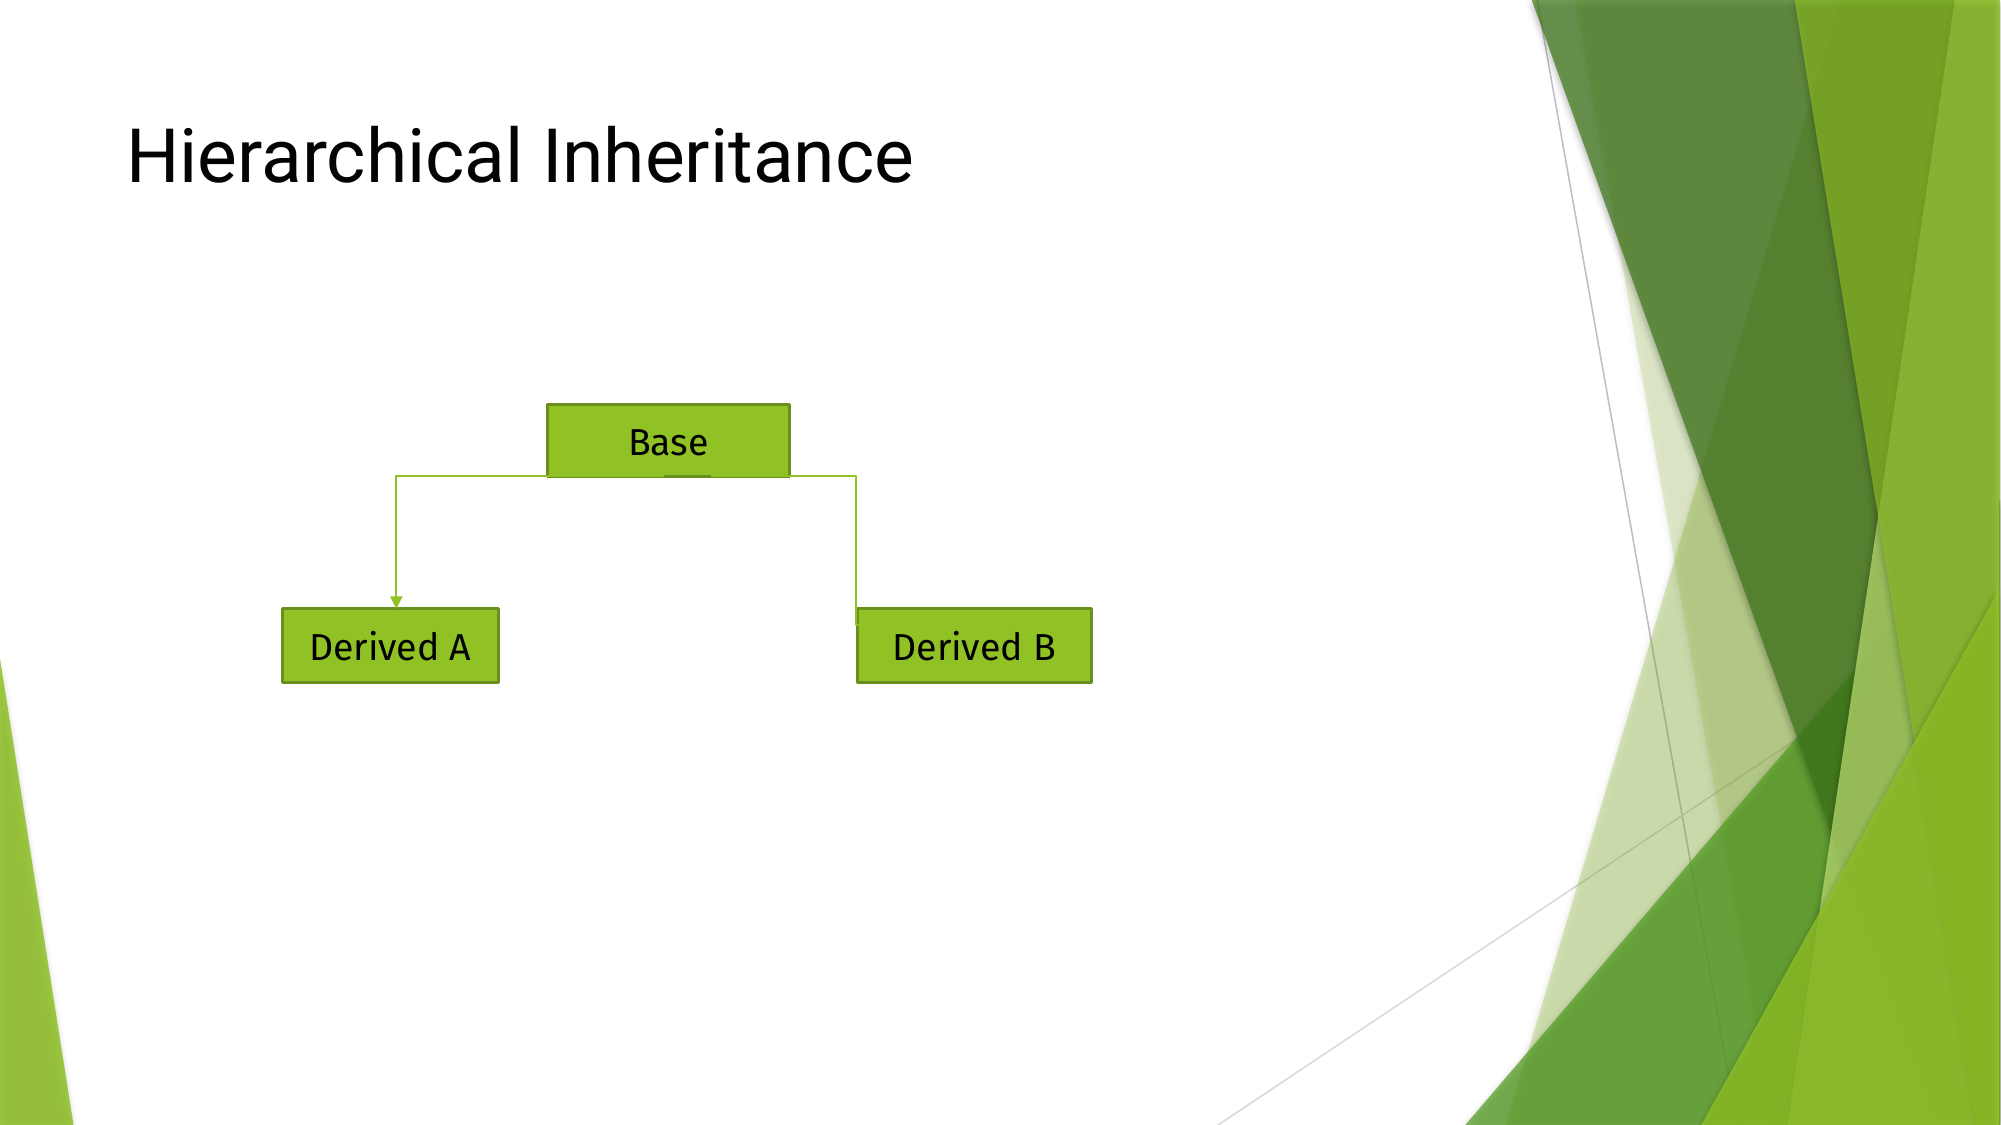

# Hierarchical Inheritance

Base
Derived A
Derived B